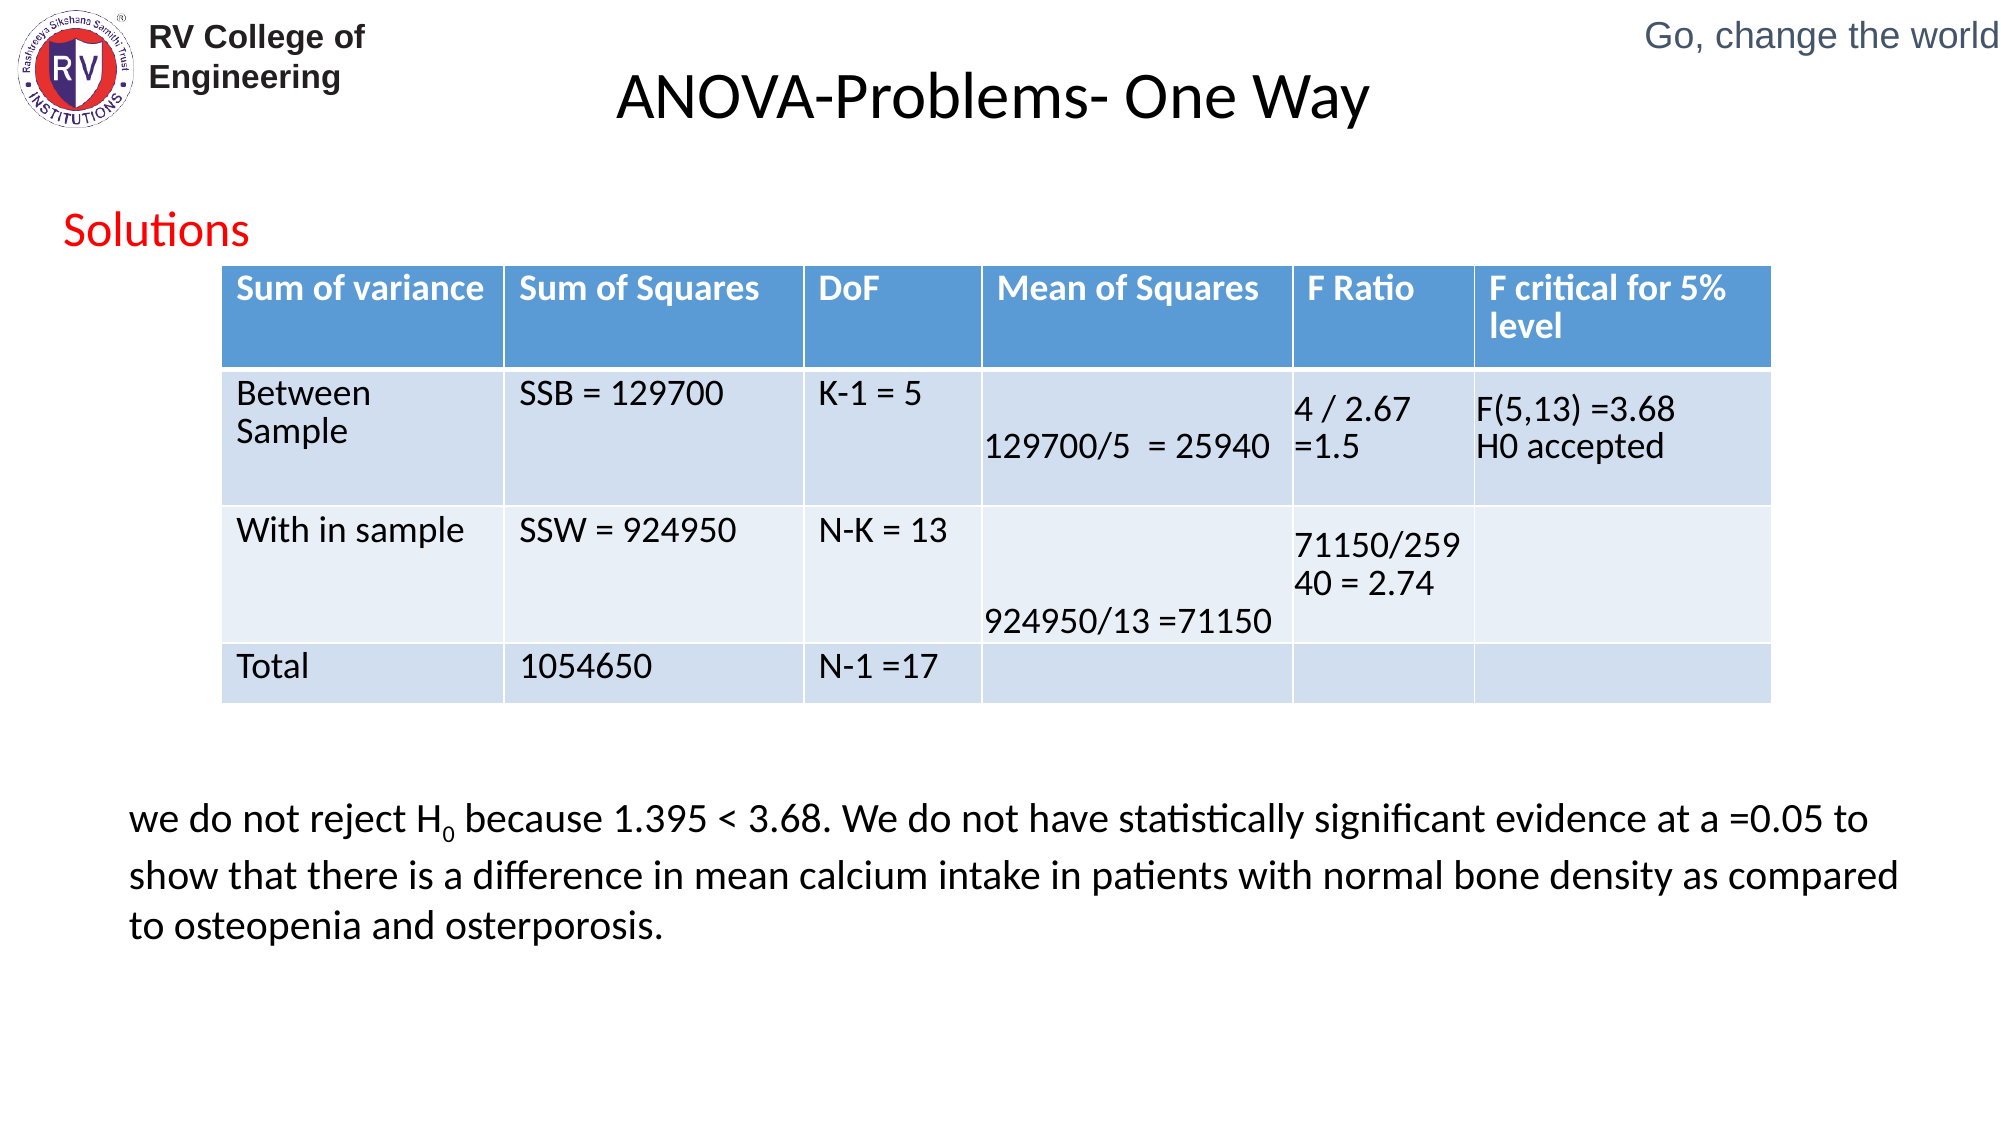

ANOVA-Problems- One Way

Solutions
| Sum of variance | Sum of Squares | DoF | Mean of Squares | F Ratio | F critical for 5% level |
| --- | --- | --- | --- | --- | --- |
| Between Sample | SSB = 129700 | K-1 = 5 | 129700/5 = 25940 | 4 / 2.67 =1.5 | F(5,13) =3.68 H0 accepted |
| With in sample | SSW = 924950 | N-K = 13 | 924950/13 =71150 | 71150/25940 = 2.74 |  |
| Total | 1054650 | N-1 =17 |  |  |  |
we do not reject H0 because 1.395 < 3.68. We do not have statistically significant evidence at a =0.05 to show that there is a difference in mean calcium intake in patients with normal bone density as compared to osteopenia and osterporosis.